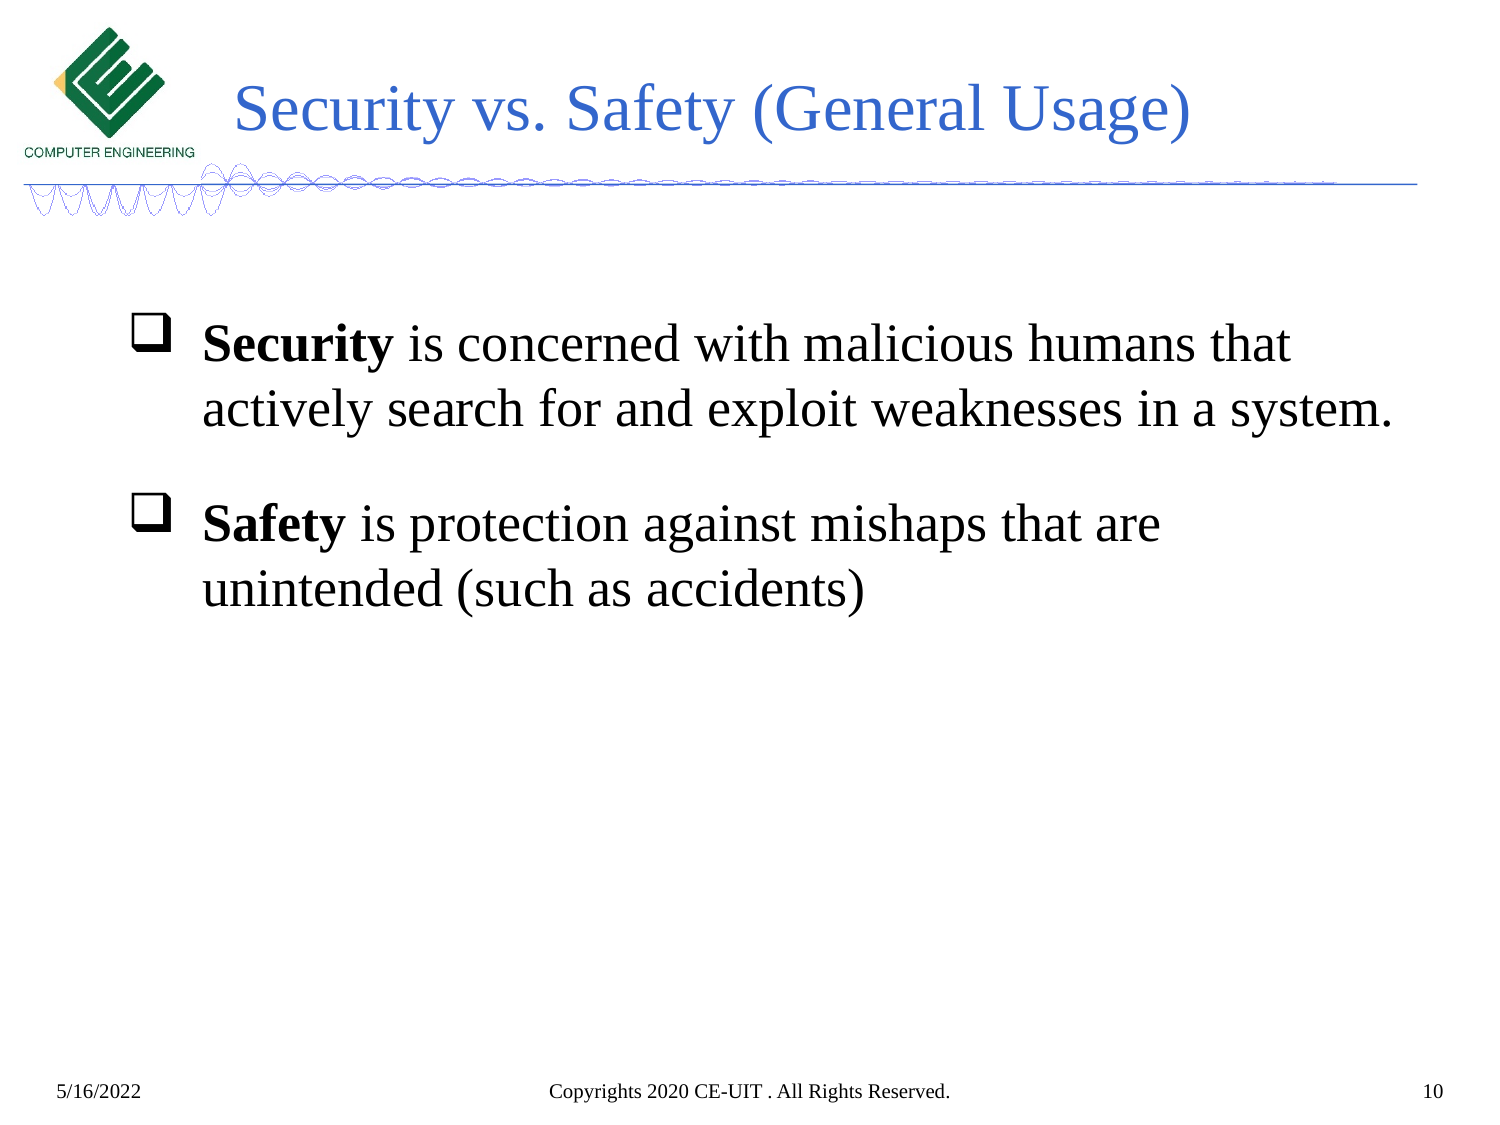

# Security vs. Safety (General Usage)
Security is concerned with malicious humans that actively search for and exploit weaknesses in a system.
Safety is protection against mishaps that are
unintended (such as accidents)
Copyrights 2020 CE-UIT . All Rights Reserved.
10
5/16/2022